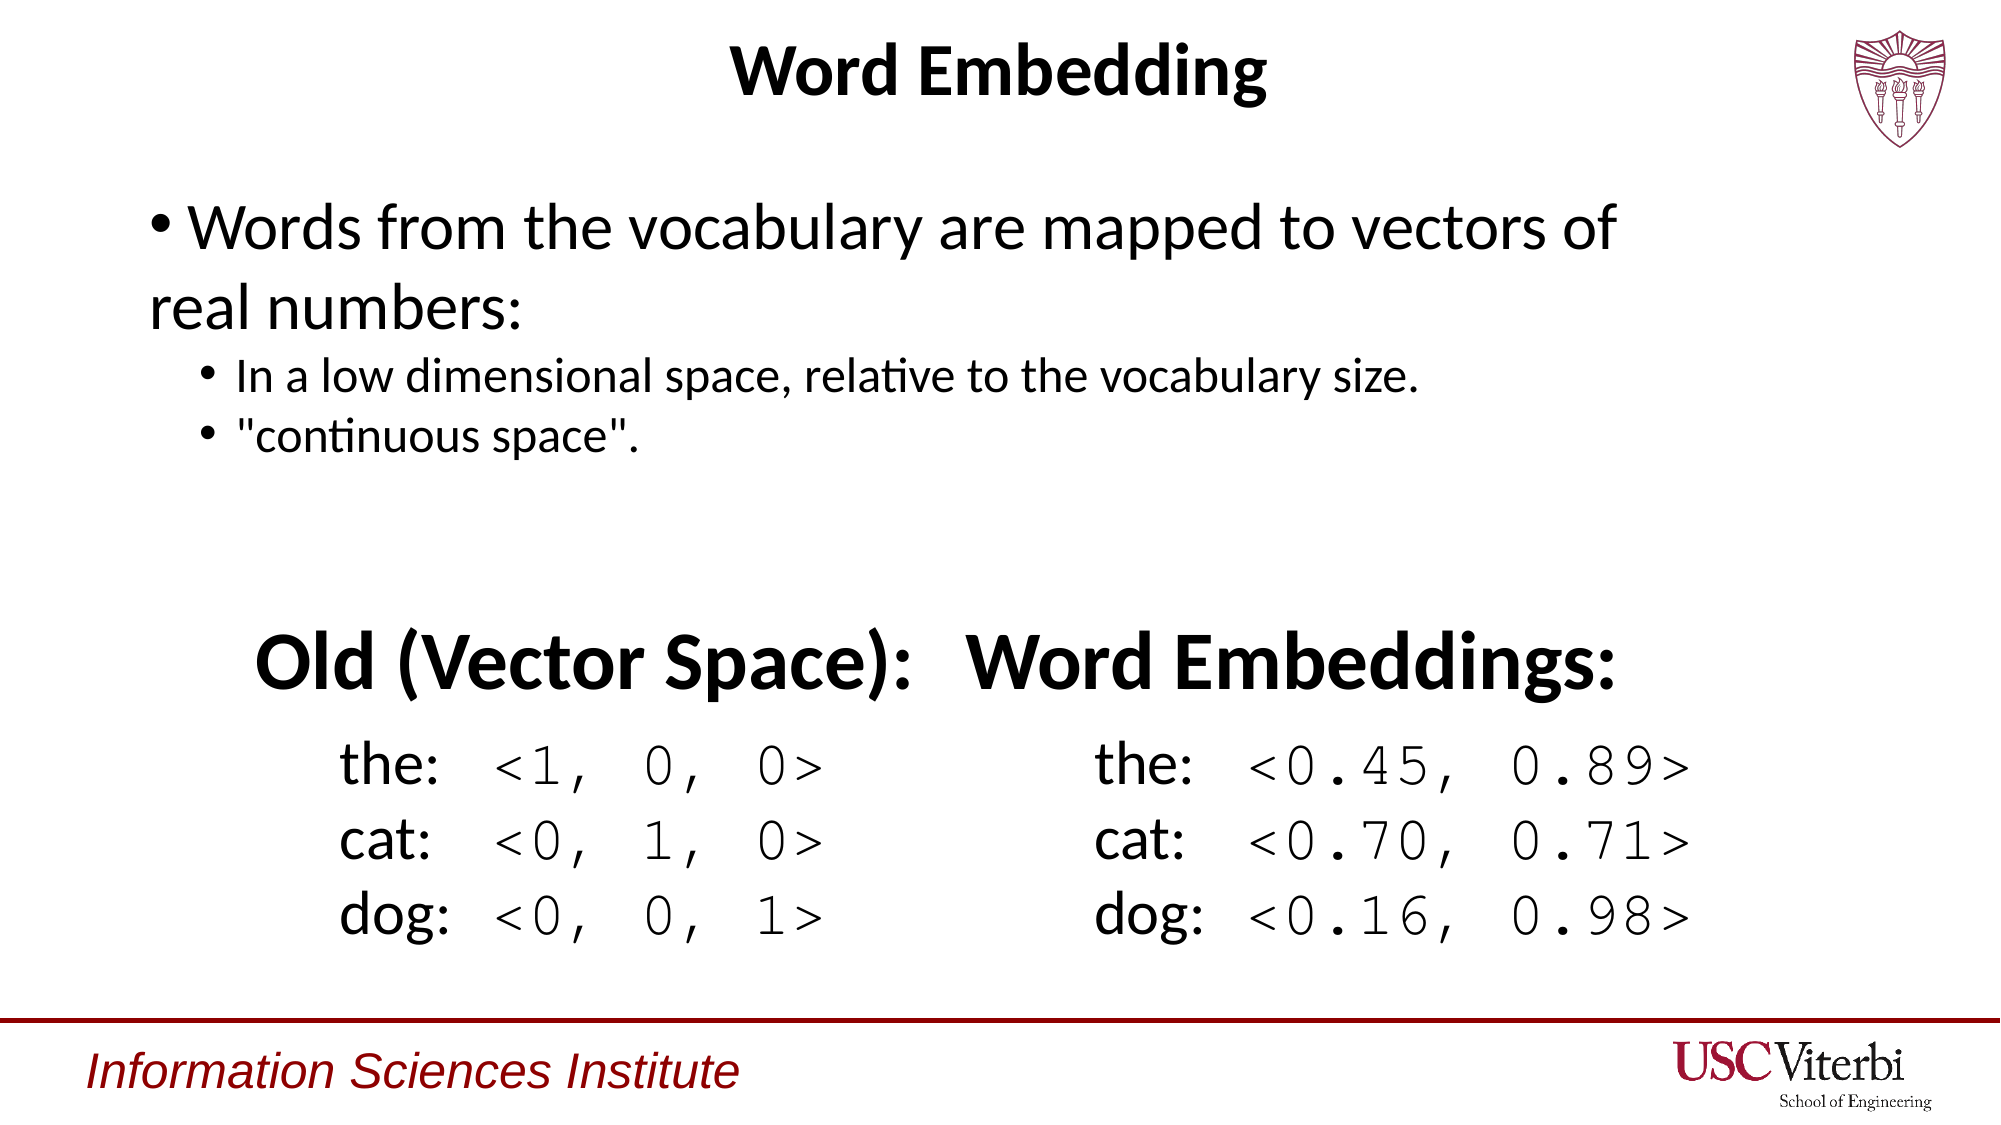

Word Embedding
 Words from the vocabulary are mapped to vectors of real numbers:
 In a low dimensional space, relative to the vocabulary size.
 "continuous space".

Old (Vector Space):
Word Embeddings:
<0.45, 0.89>
<0.70, 0.71>
<0.16, 0.98>
<1, 0, 0>
<0, 1, 0>
<0, 0, 1>
the:
cat:
dog:
the:
cat:
dog: